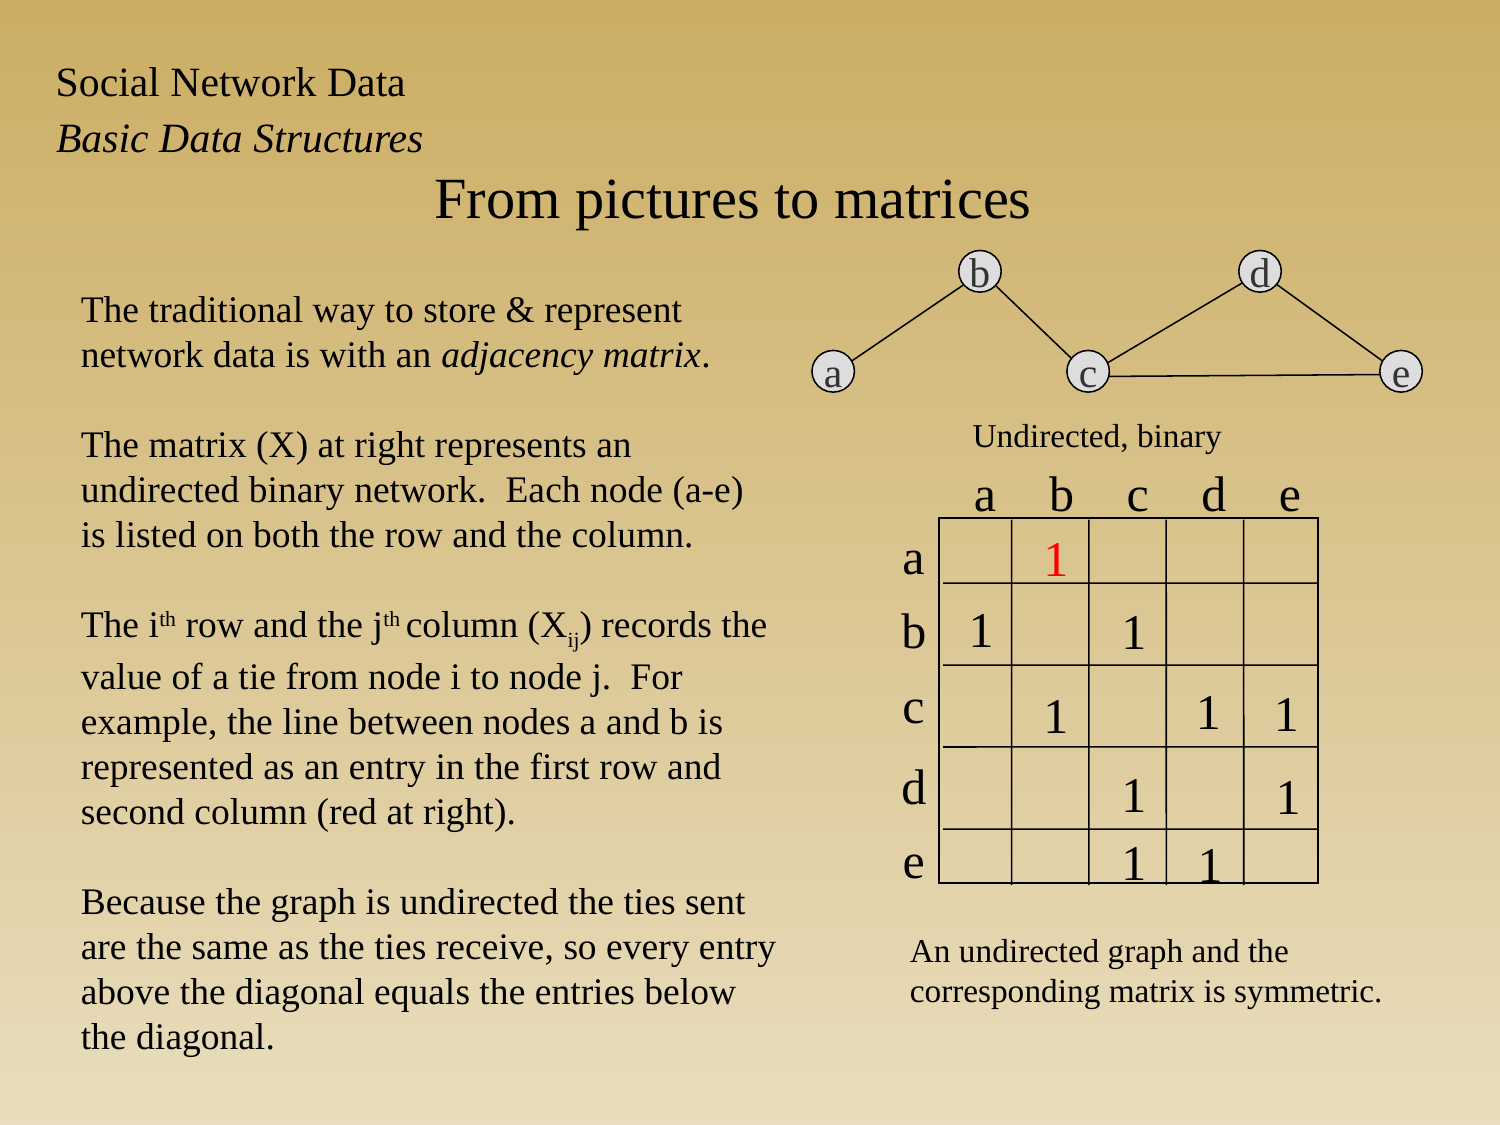

Social Network Data
Basic Data Structures
From pictures to matrices
b
d

a
c
e
The traditional way to store & represent network data is with an adjacency matrix.
The matrix (X) at right represents an undirected binary network.  Each node (a-e)  is listed on both the row and the column.

The ith row and the jth column (Xij) records the value of a tie from node i to node j.  For example, the line between nodes a and b is represented as an entry in the first row and second column (red at right).

Because the graph is undirected the ties sent are the same as the ties receive, so every entry above the diagonal equals the entries below the diagonal.
Undirected, binary
a
b
c
d
e

a

1

1
b
1
c
1
1
1
d
1
1
e
1
1
An undirected graph and the
corresponding matrix is symmetric.